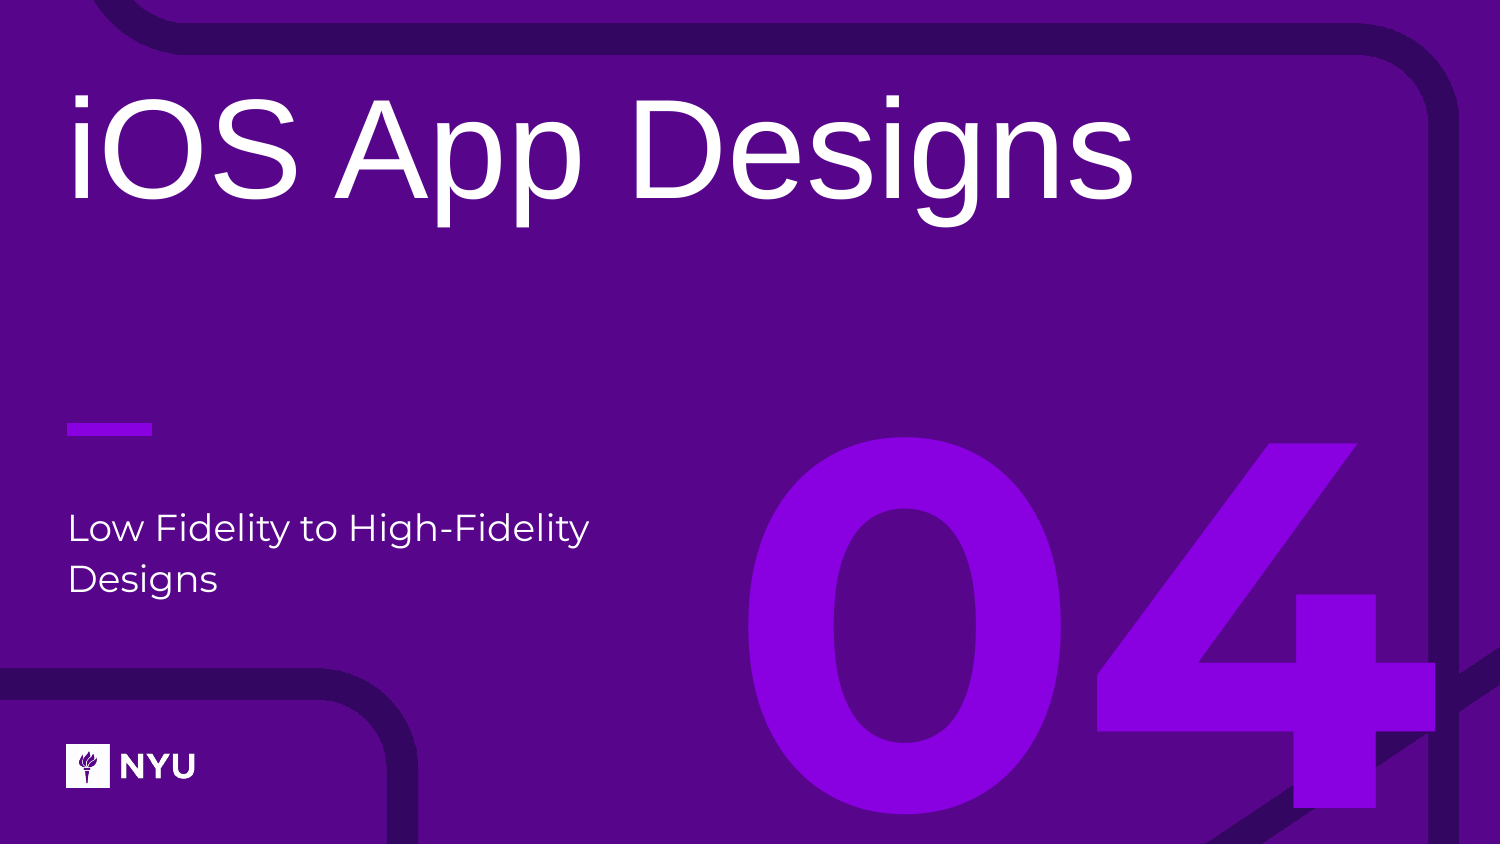

# iOS App Designs
04
Low Fidelity to High-Fidelity Designs